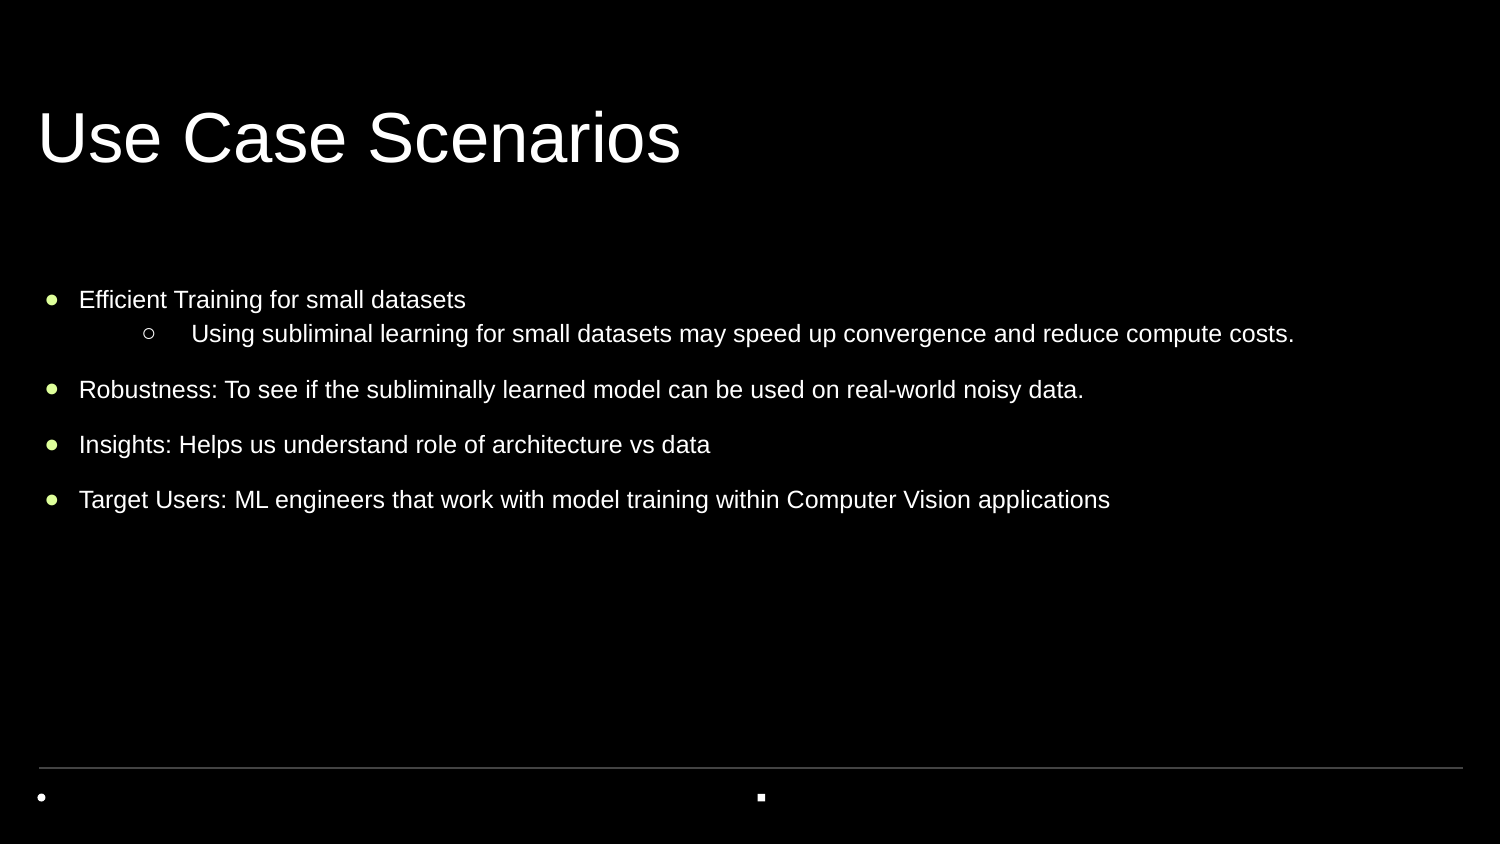

# Use Case Scenarios
Efficient Training for small datasets
Using subliminal learning for small datasets may speed up convergence and reduce compute costs.
Robustness: To see if the subliminally learned model can be used on real-world noisy data.
Insights: Helps us understand role of architecture vs data
Target Users: ML engineers that work with model training within Computer Vision applications